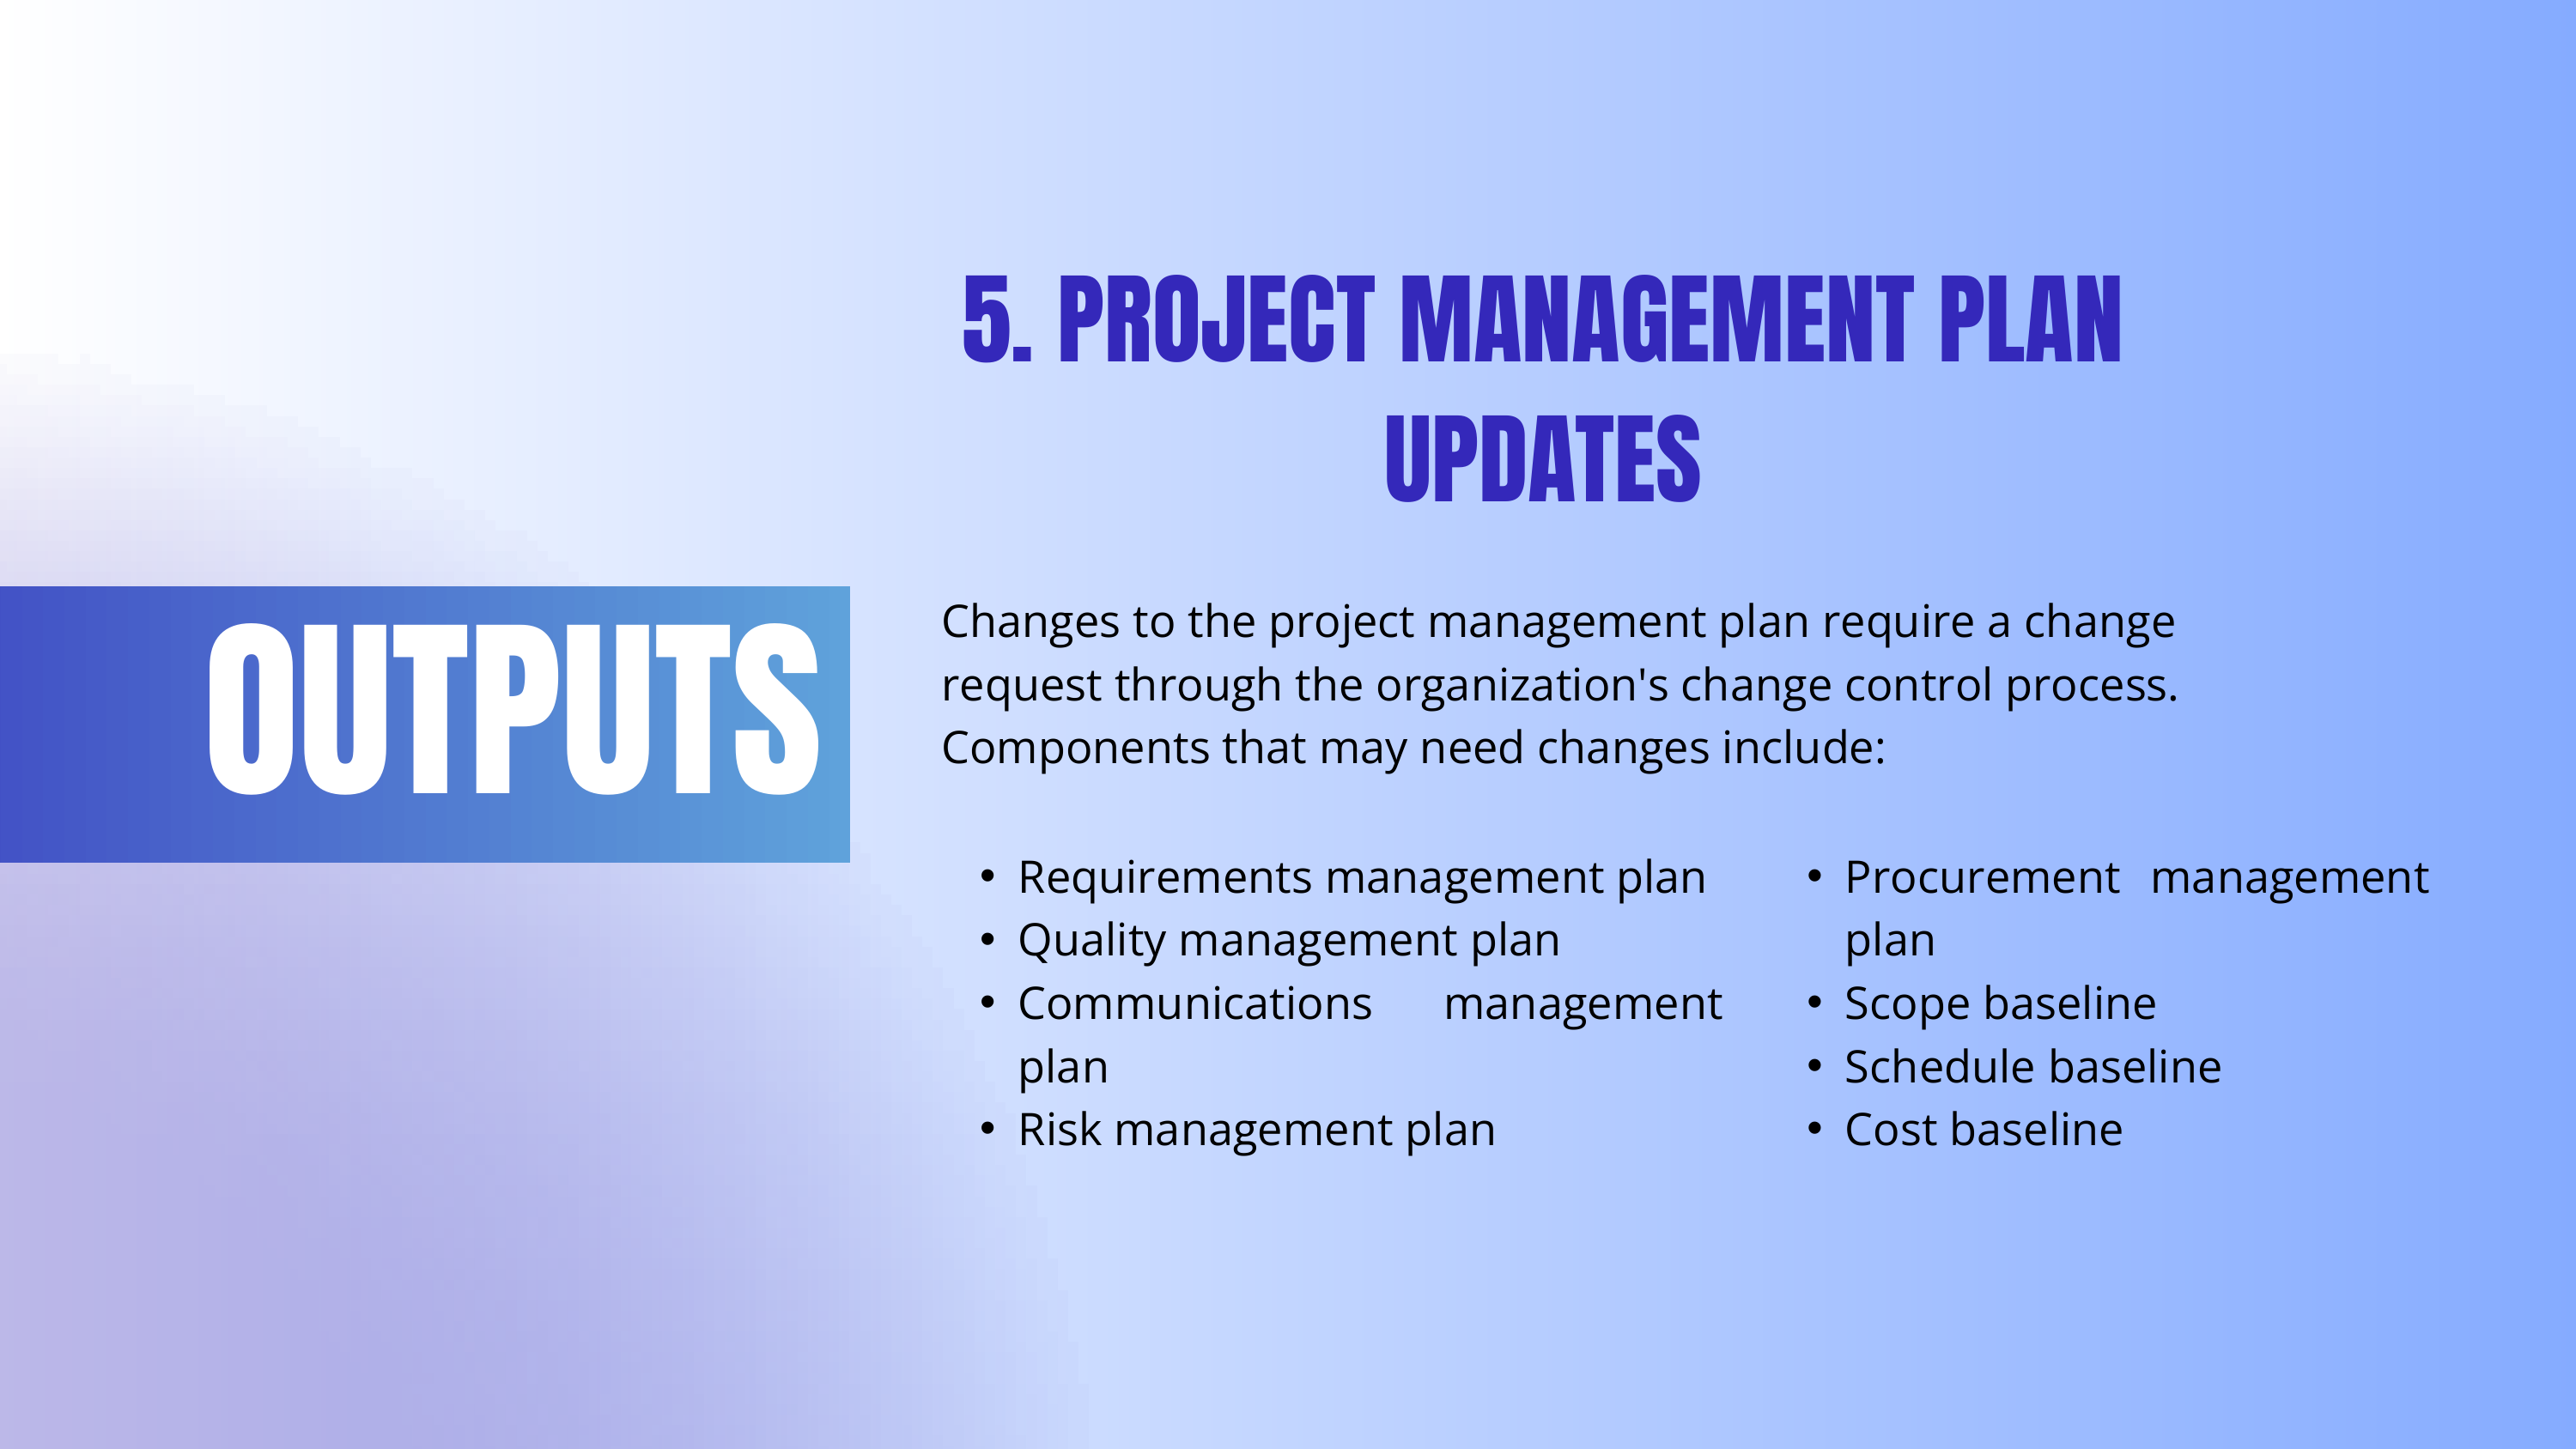

5. PROJECT MANAGEMENT PLAN UPDATES

Changes to the project management plan require a change request through the organization's change control process. Components that may need changes include:

OUTPUTS
Requirements management plan
Quality management plan
Communications management plan
Risk management plan
Procurement management plan
Scope baseline
Schedule baseline
Cost baseline